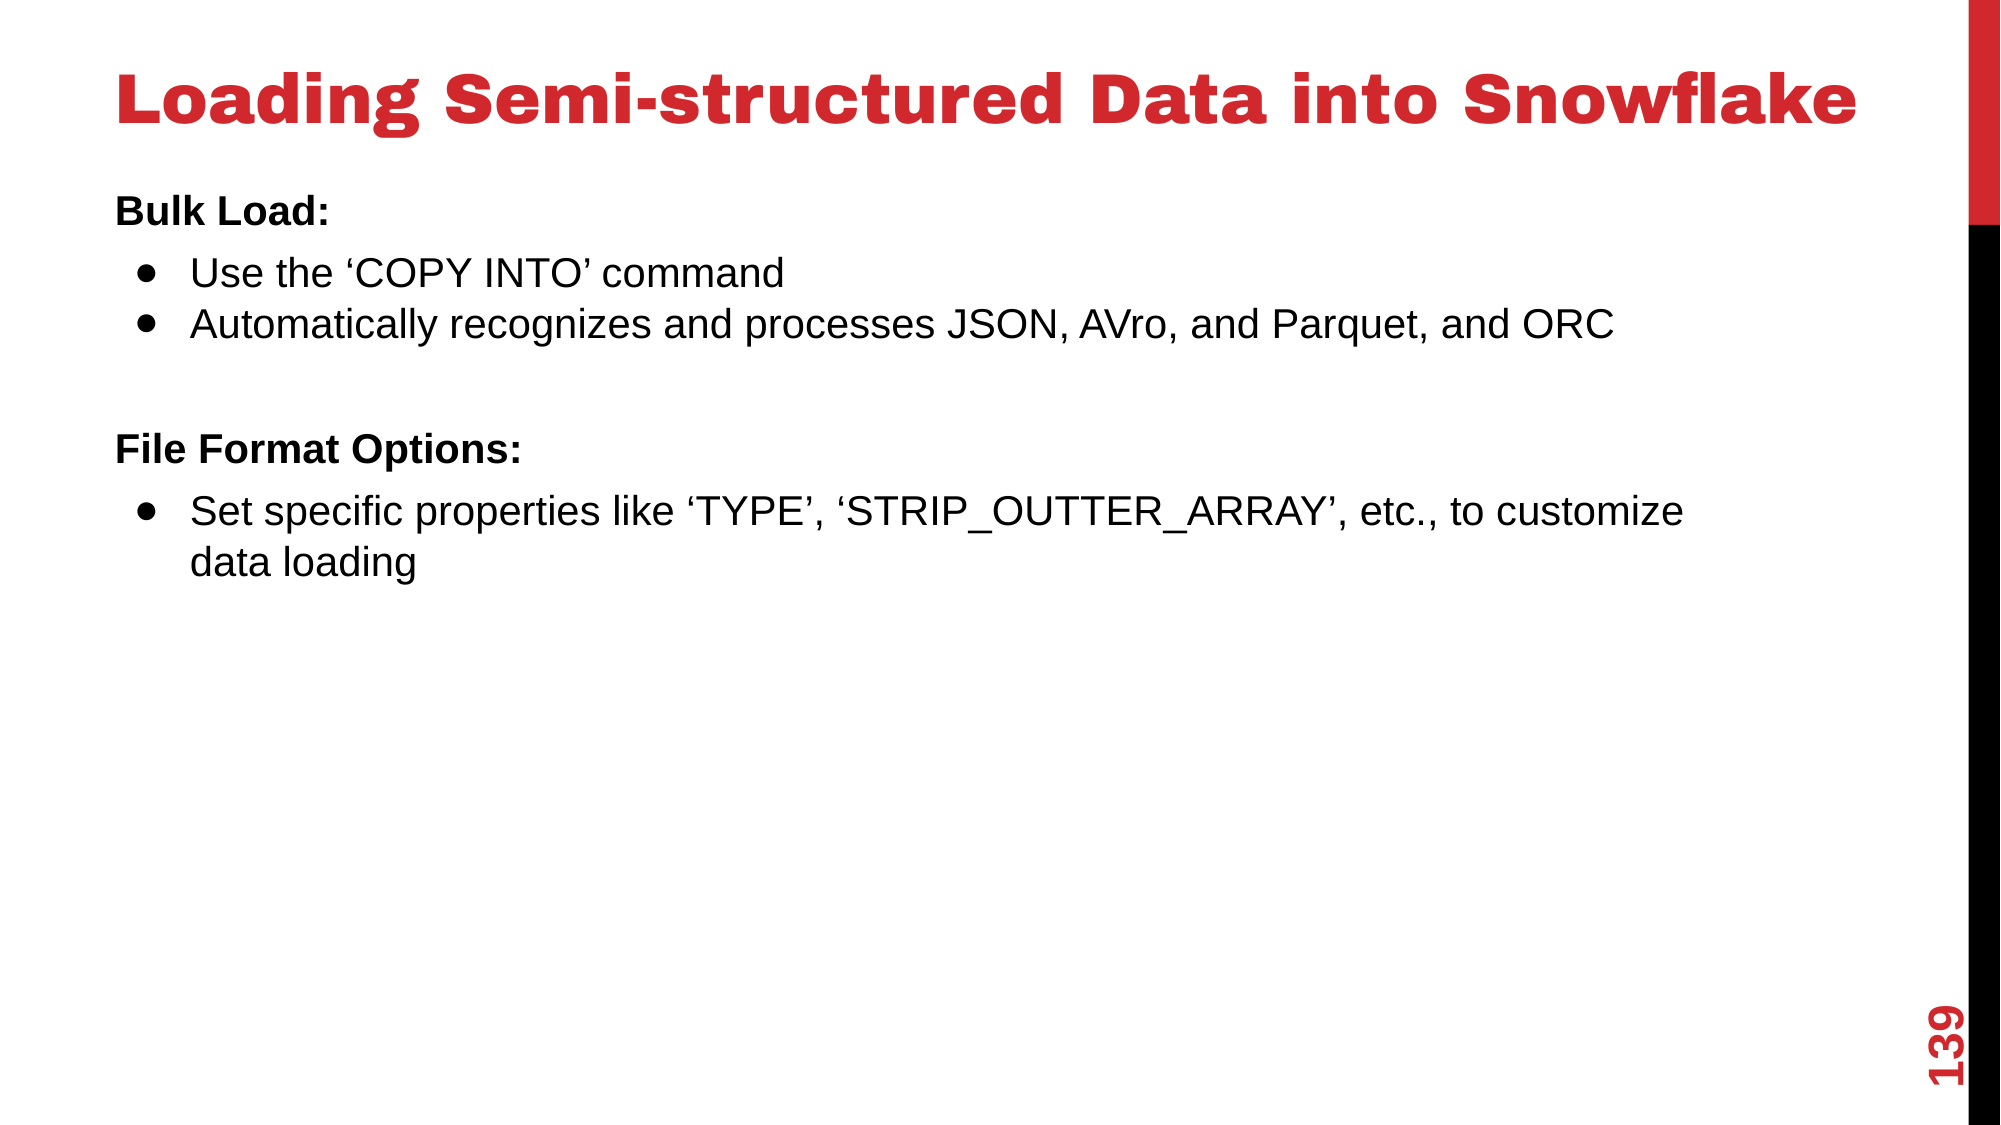

# Loading Semi-structured Data into Snowflake
Bulk Load:
Use the ‘COPY INTO’ command
Automatically recognizes and processes JSON, AVro, and Parquet, and ORC

File Format Options:
Set specific properties like ‘TYPE’, ‘STRIP_OUTTER_ARRAY’, etc., to customize data loading
139